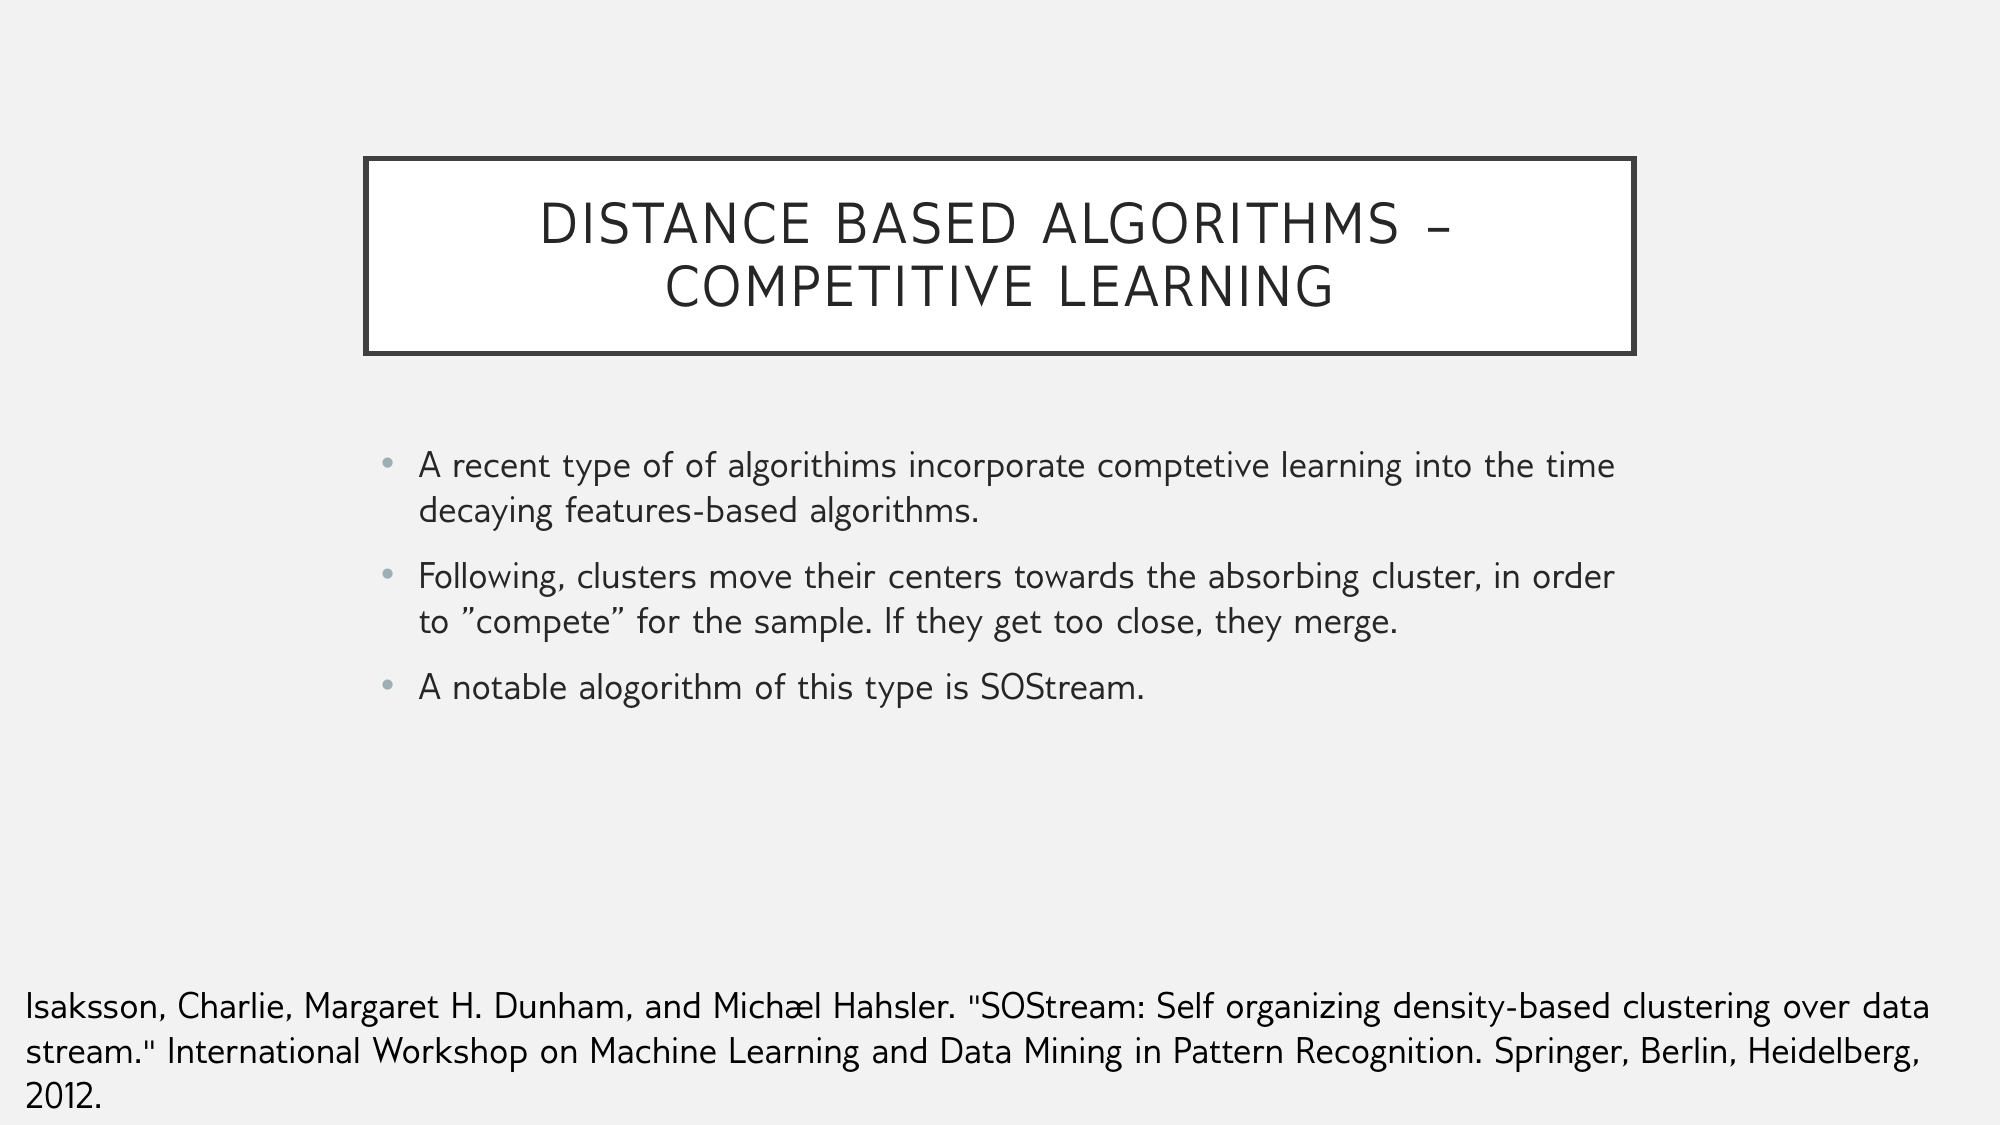

# Distance Based Algorithms – Competitive Learning
A recent type of of algorithims incorporate comptetive learning into the time decaying features-based algorithms.
Following, clusters move their centers towards the absorbing cluster, in order to ”compete” for the sample. If they get too close, they merge.
A notable alogorithm of this type is SOStream.
Isaksson, Charlie, Margaret H. Dunham, and Michael Hahsler. "SOStream: Self organizing density-based clustering over data stream." International Workshop on Machine Learning and Data Mining in Pattern Recognition. Springer, Berlin, Heidelberg, 2012.